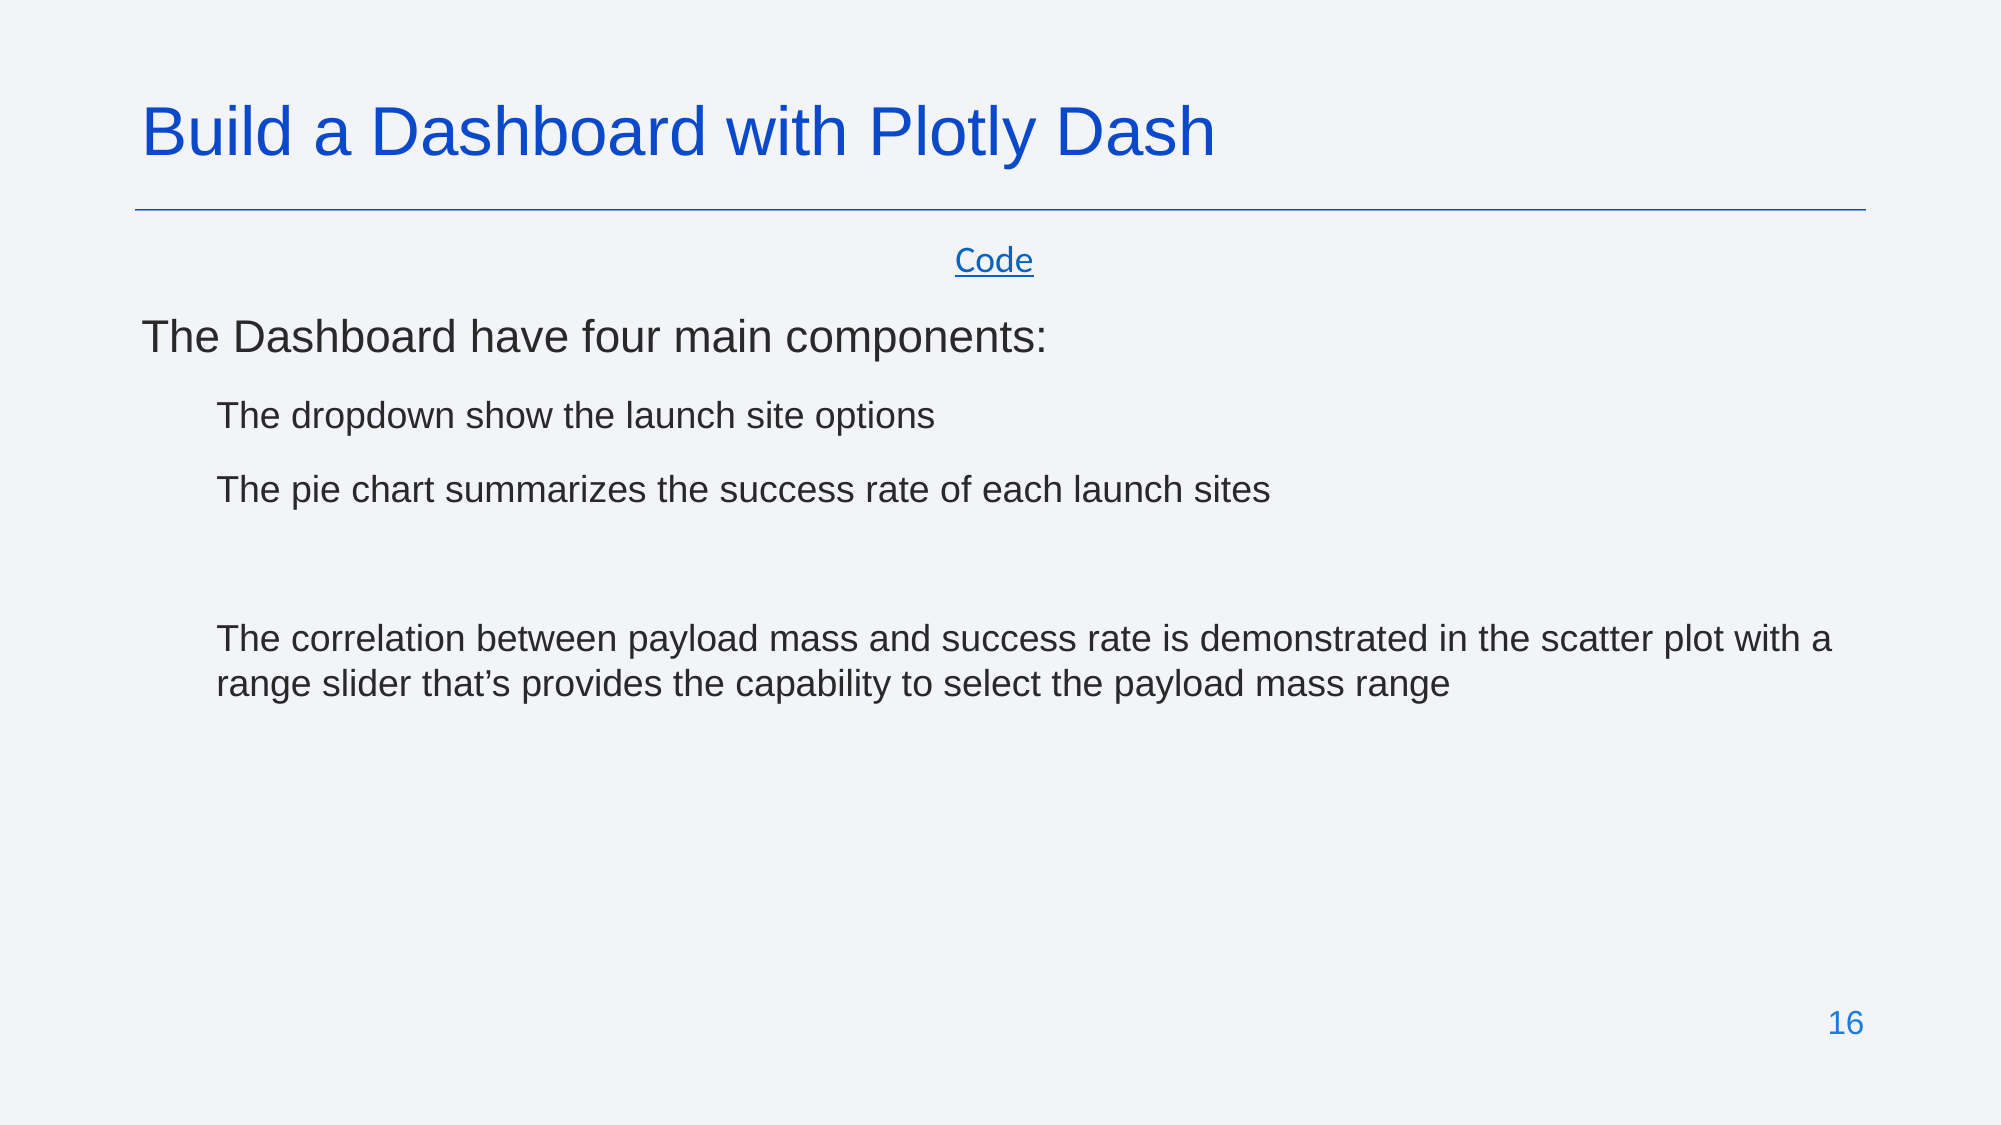

Build a Dashboard with Plotly Dash
Code
The Dashboard have four main components:
The dropdown show the launch site options
The pie chart summarizes the success rate of each launch sites

The correlation between payload mass and success rate is demonstrated in the scatter plot with a range slider that’s provides the capability to select the payload mass range

16